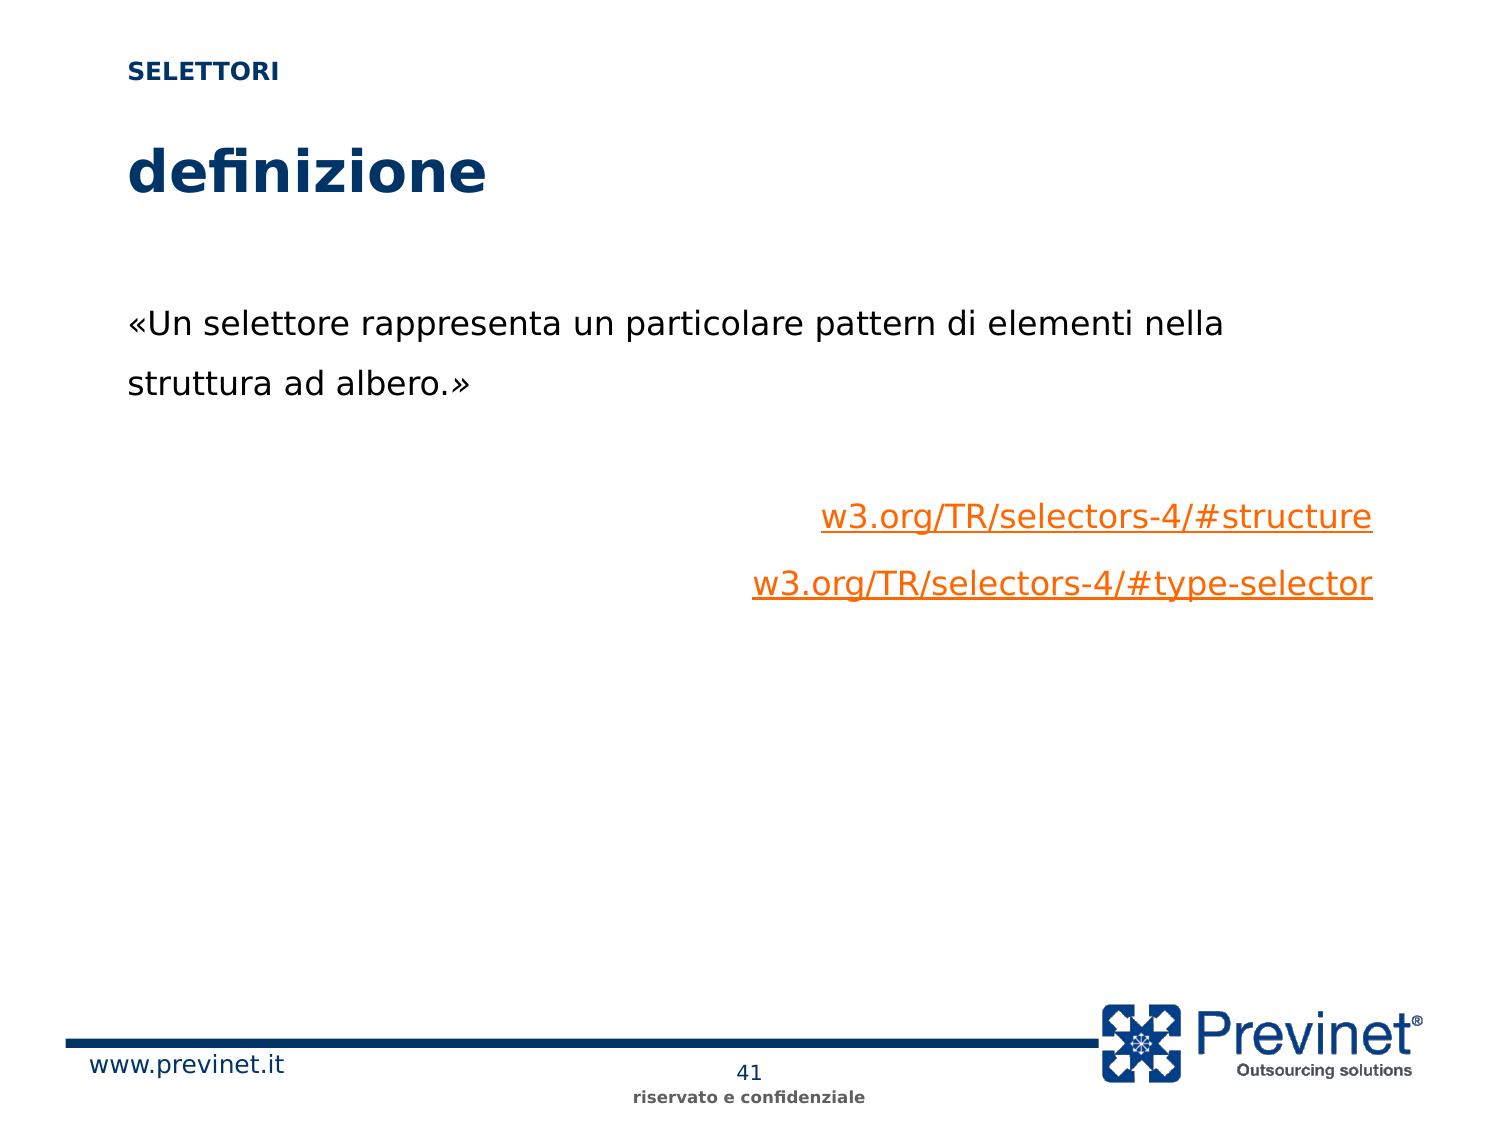

Selettori
# definizione
«Un selettore rappresenta un particolare pattern di elementi nella struttura ad albero.»

w3.org/TR/selectors-4/#structure
w3.org/TR/selectors-4/#type-selector